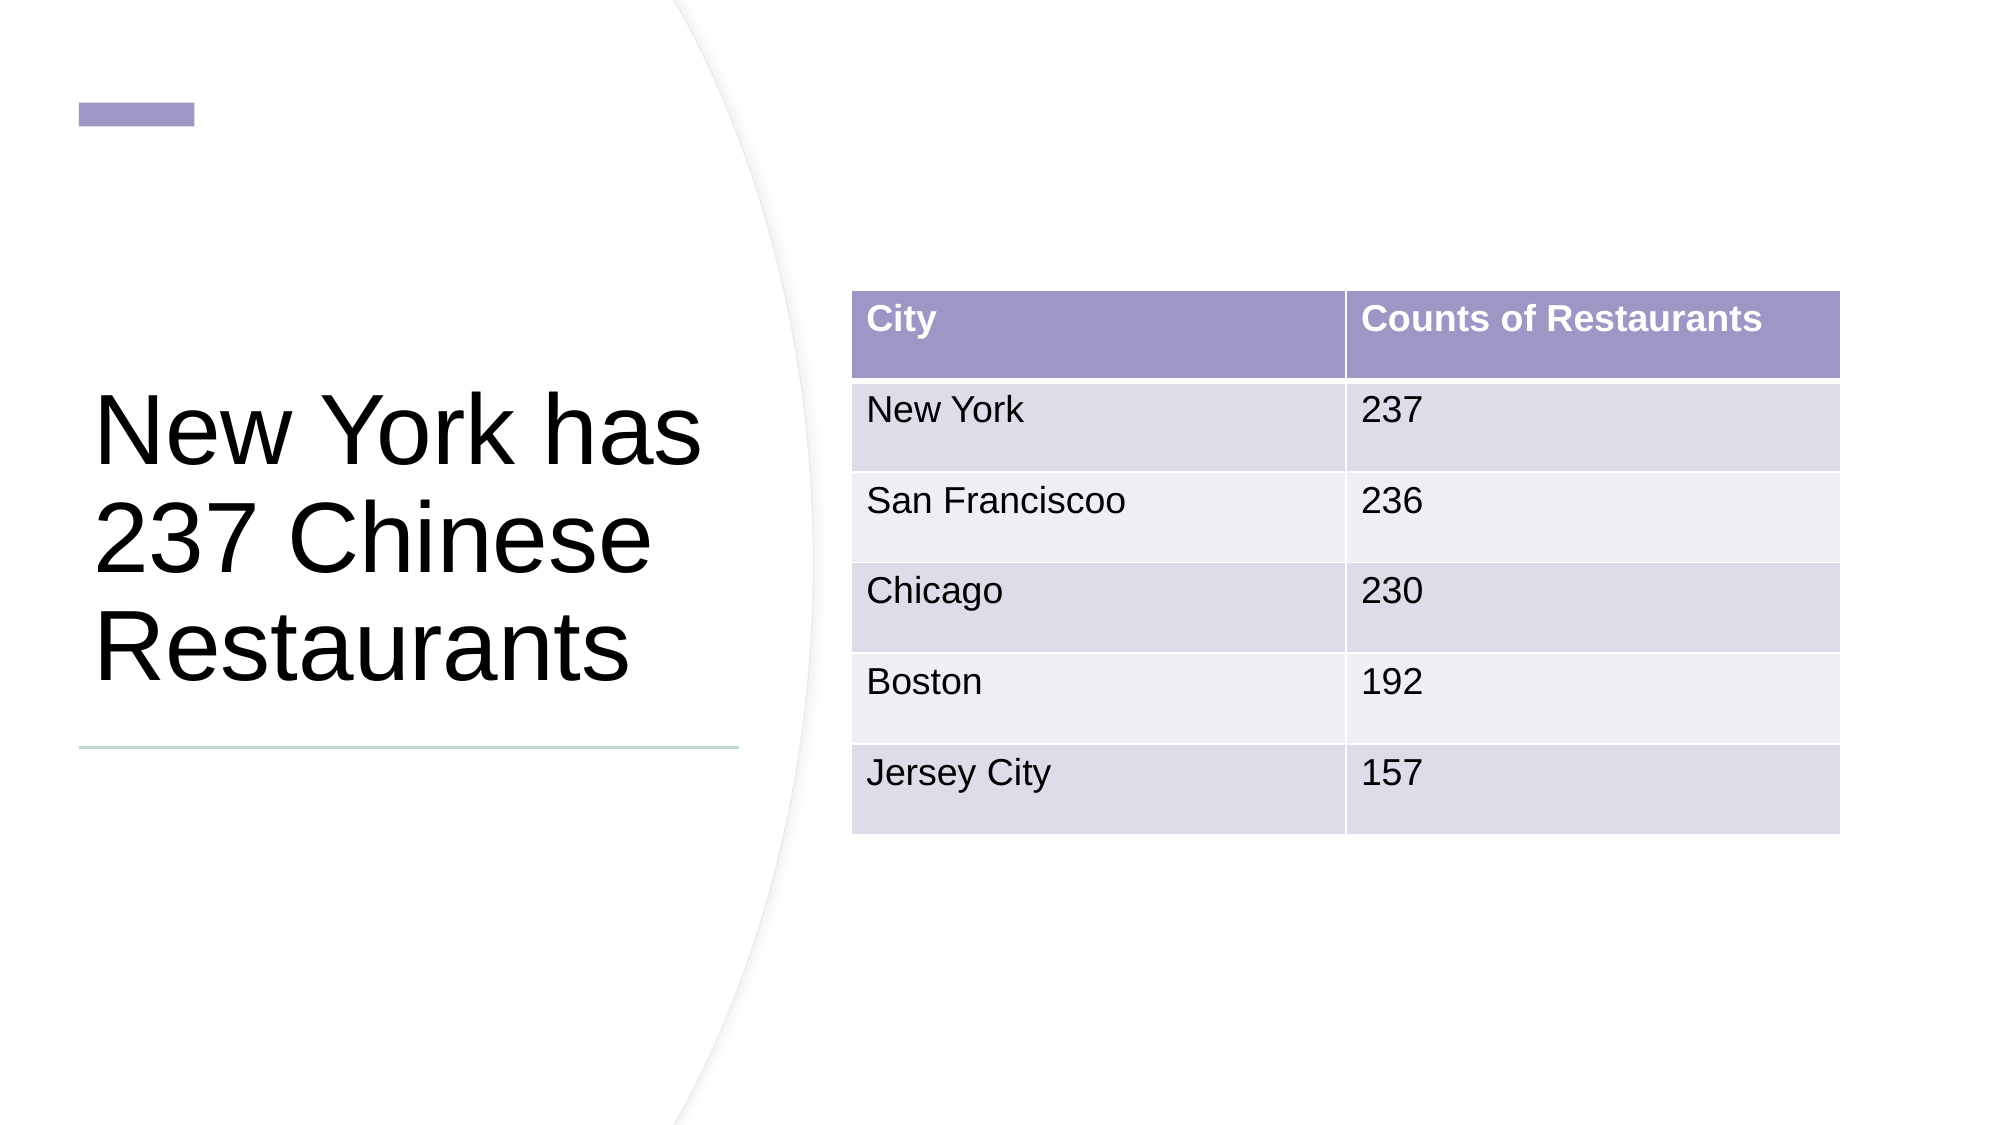

# New York has 237 Chinese Restaurants
| City | Counts of Restaurants |
| --- | --- |
| New York | 237 |
| San Franciscoo | 236 |
| Chicago | 230 |
| Boston | 192 |
| Jersey City | 157 |